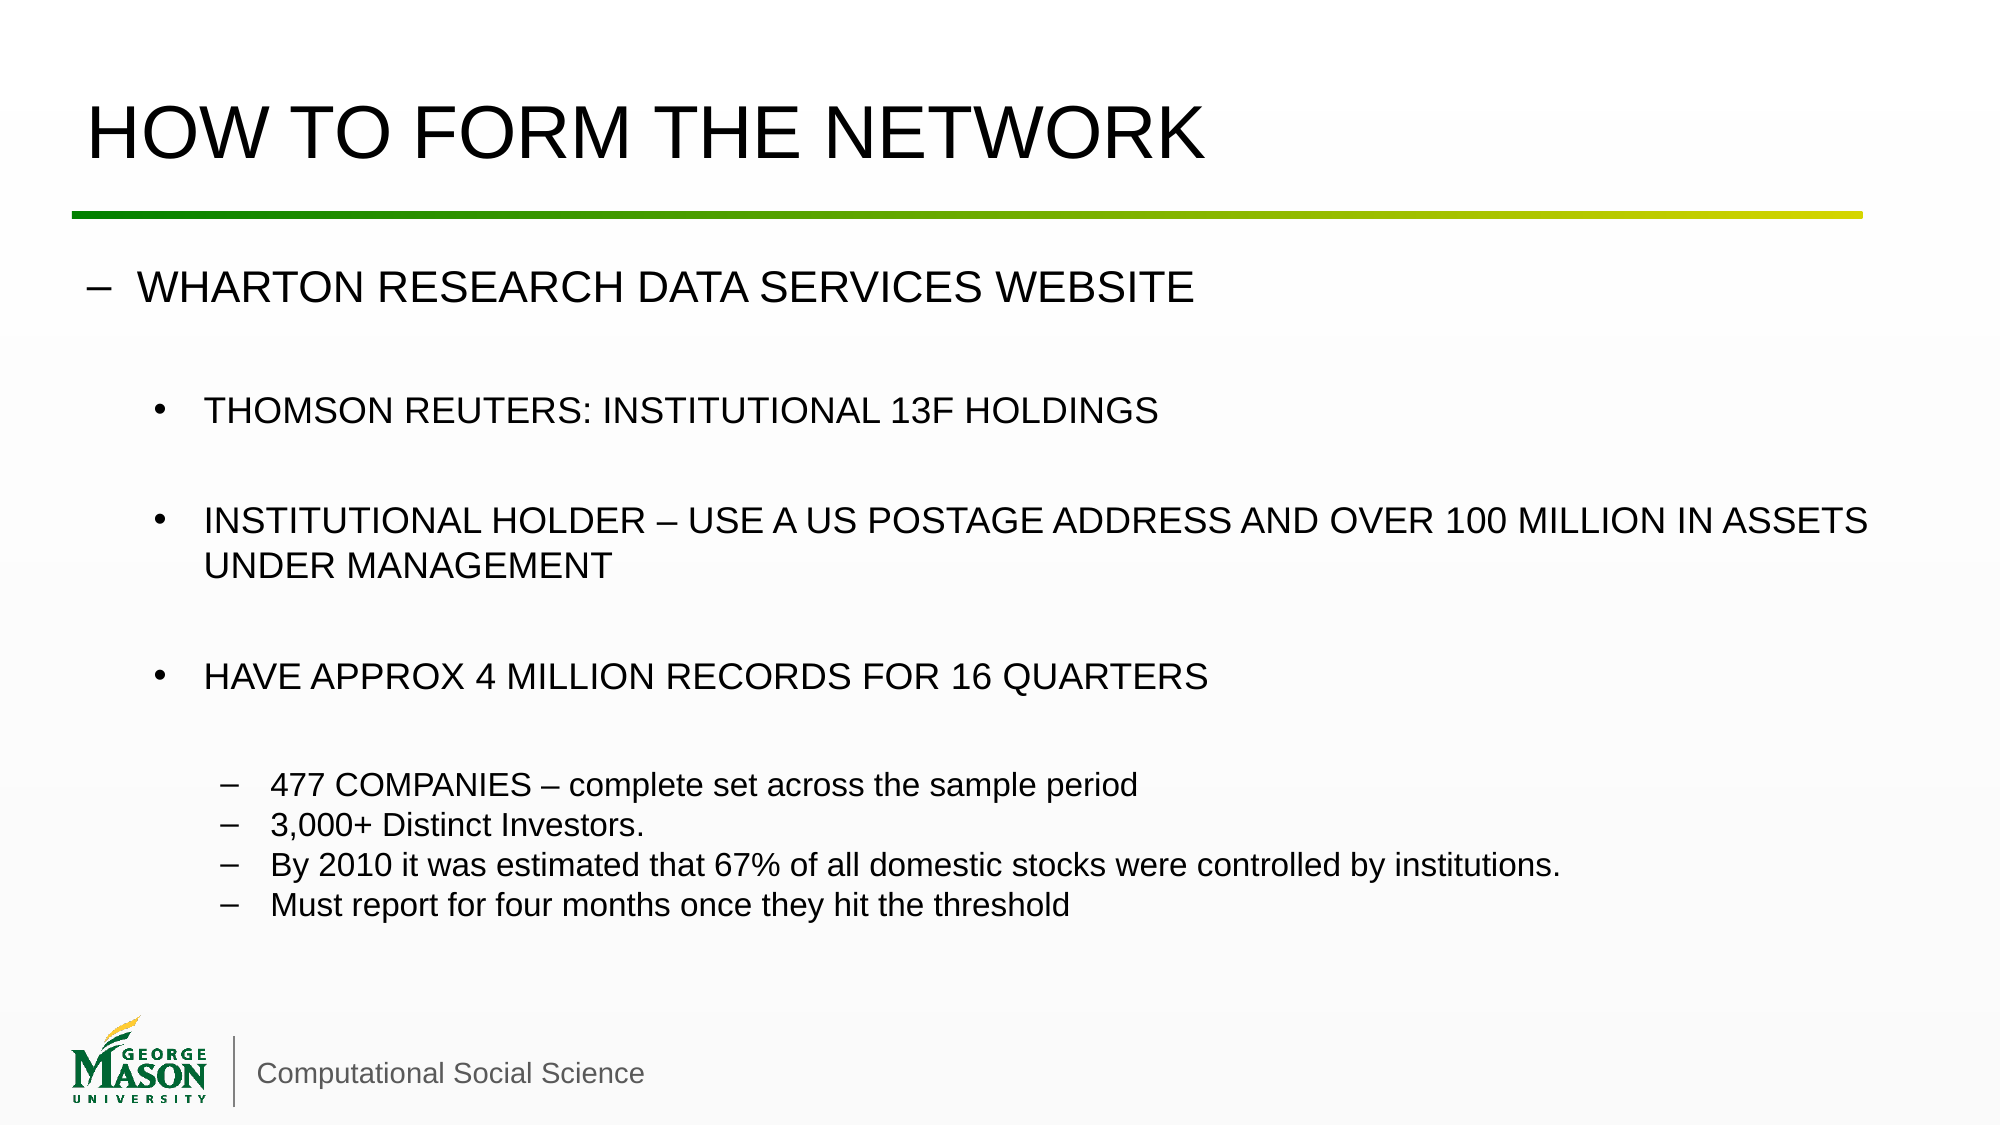

# How to form the network
WHARTON RESEARCH DATA SERVICES WEBSITE

THOMSON REUTERS: INSTITUTIONAL 13F HOLDINGS

INSTITUTIONAL HOLDER – USE A US POSTAGE ADDRESS AND OVER 100 MILLION IN ASSETS UNDER MANAGEMENT

HAVE APPROX 4 MILLION RECORDS FOR 16 QUARTERS

477 COMPANIES – complete set across the sample period
3,000+ Distinct Investors.
By 2010 it was estimated that 67% of all domestic stocks were controlled by institutions.
Must report for four months once they hit the threshold